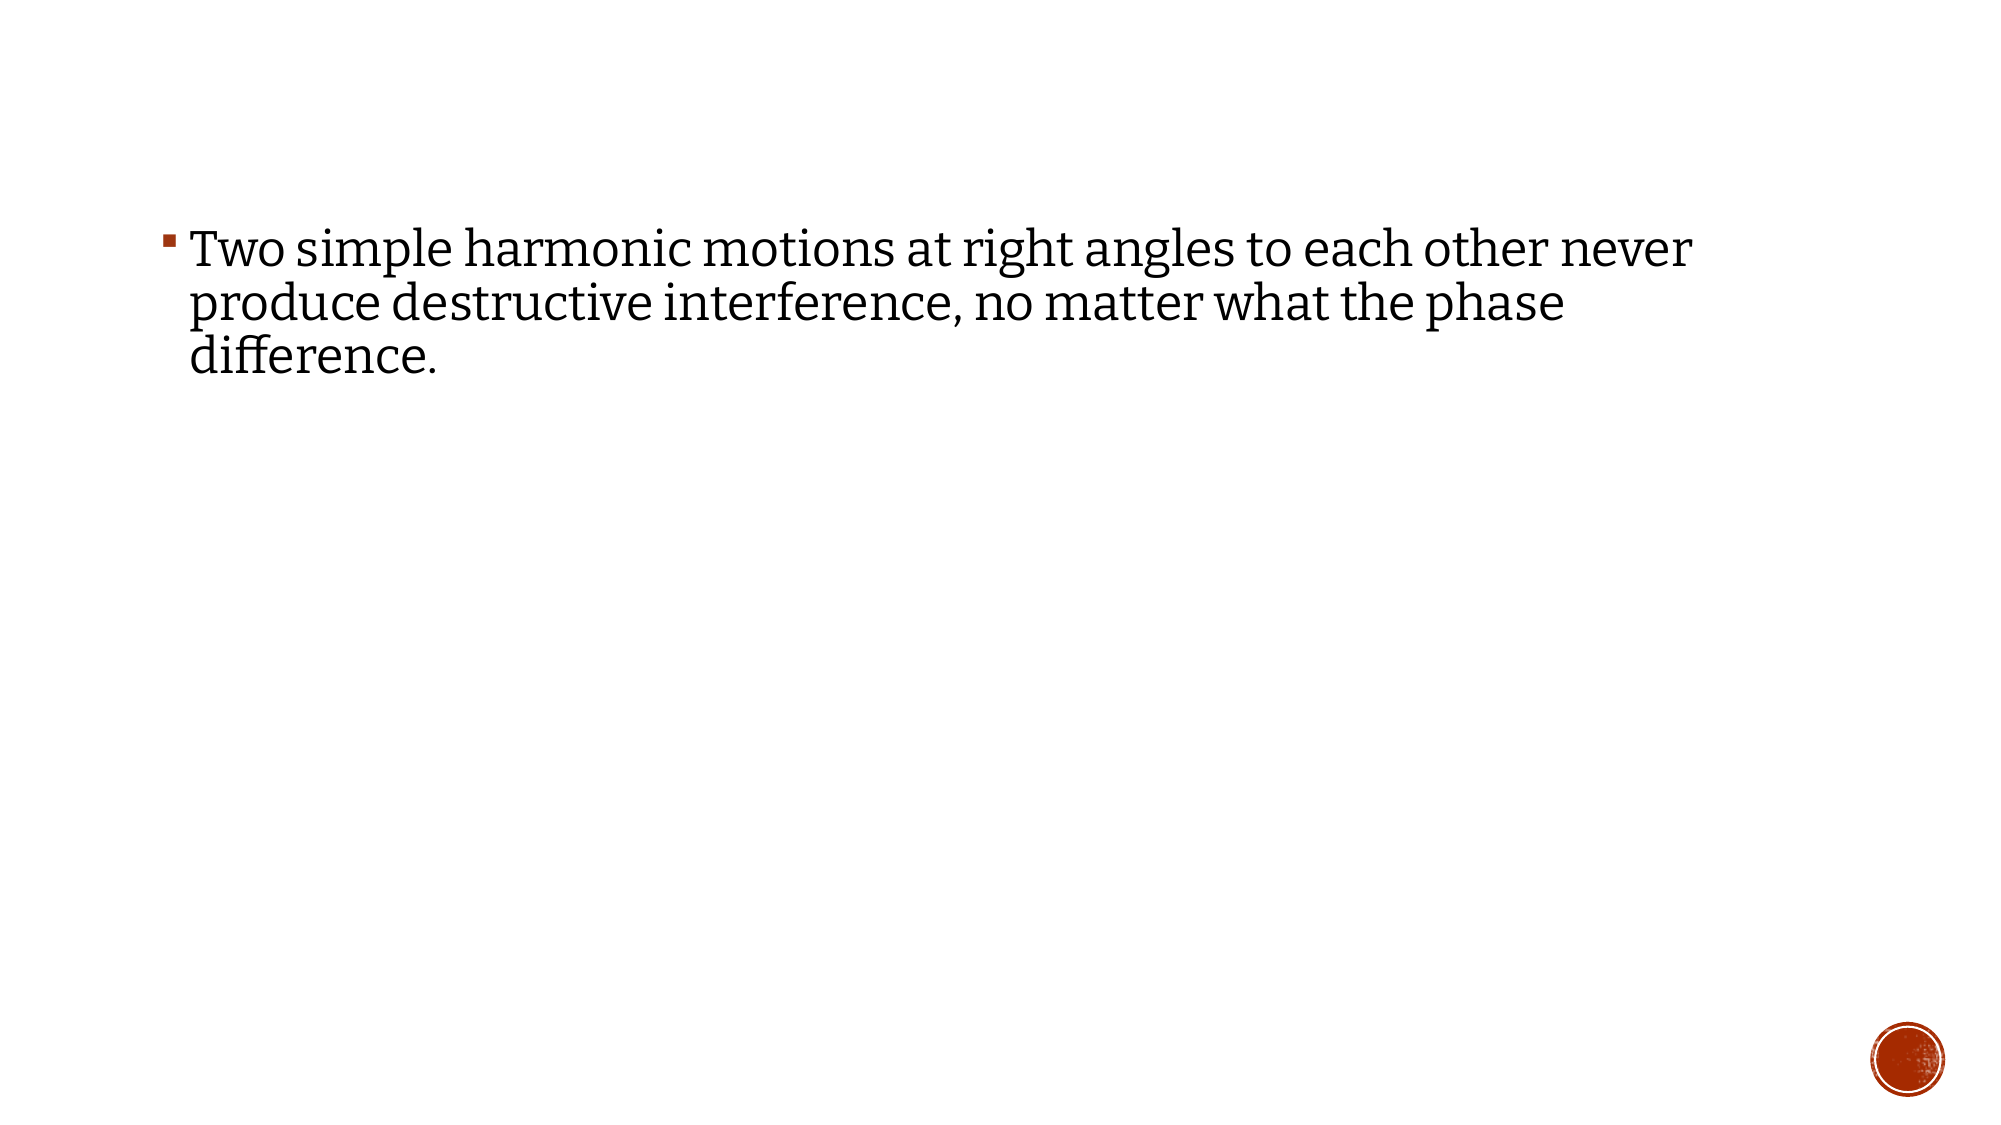

Two simple harmonic motions at right angles to each other never produce destructive interference, no matter what the phase difference.